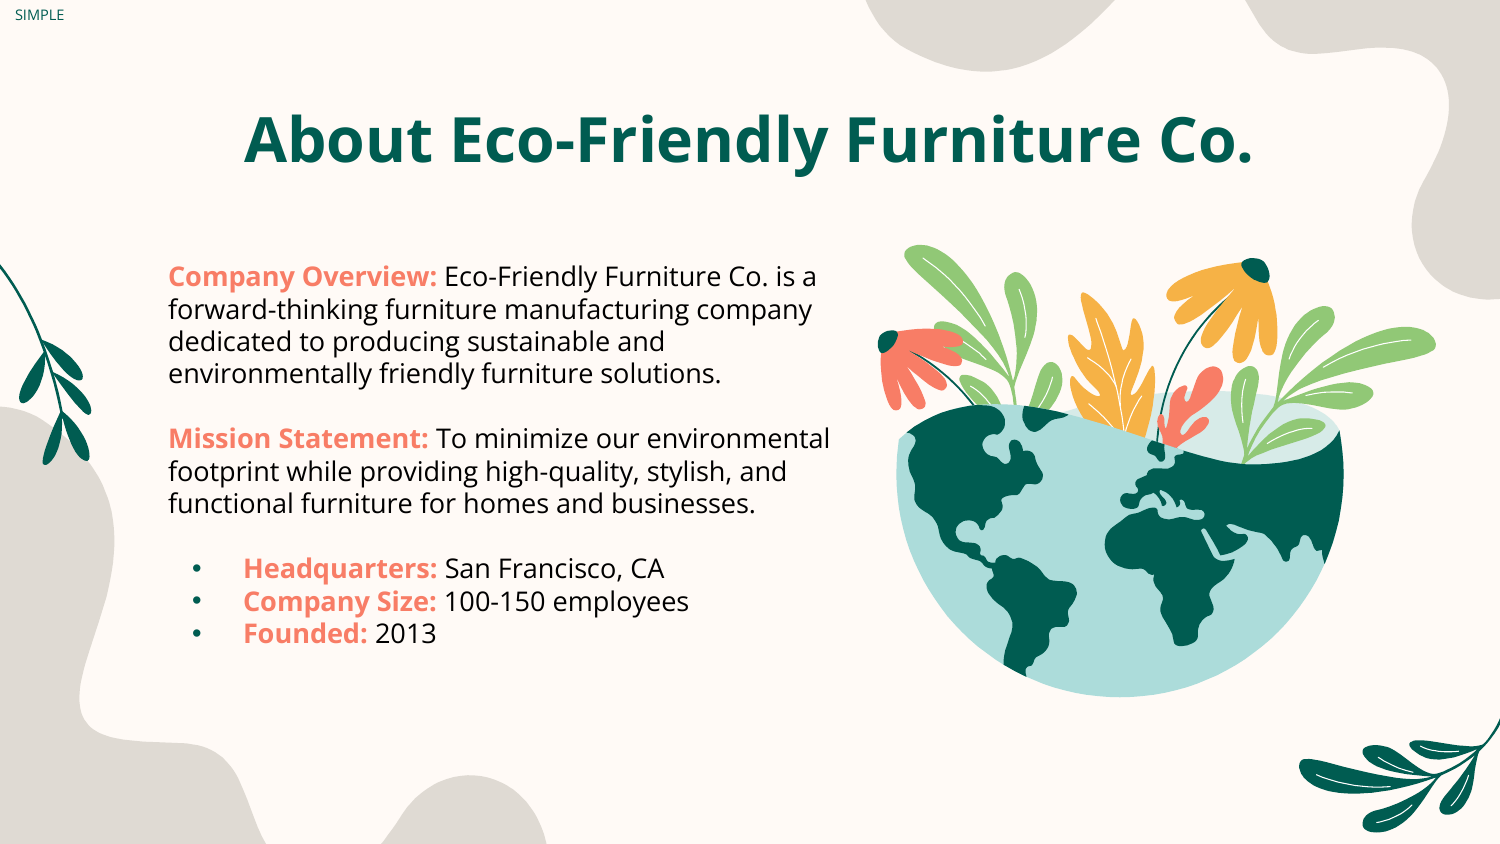

SIMPLE
# About Eco-Friendly Furniture Co.
Company Overview: Eco-Friendly Furniture Co. is a forward-thinking furniture manufacturing company dedicated to producing sustainable and environmentally friendly furniture solutions.

Mission Statement: To minimize our environmental footprint while providing high-quality, stylish, and functional furniture for homes and businesses.

Headquarters: San Francisco, CA
Company Size: 100-150 employees
Founded: 2013